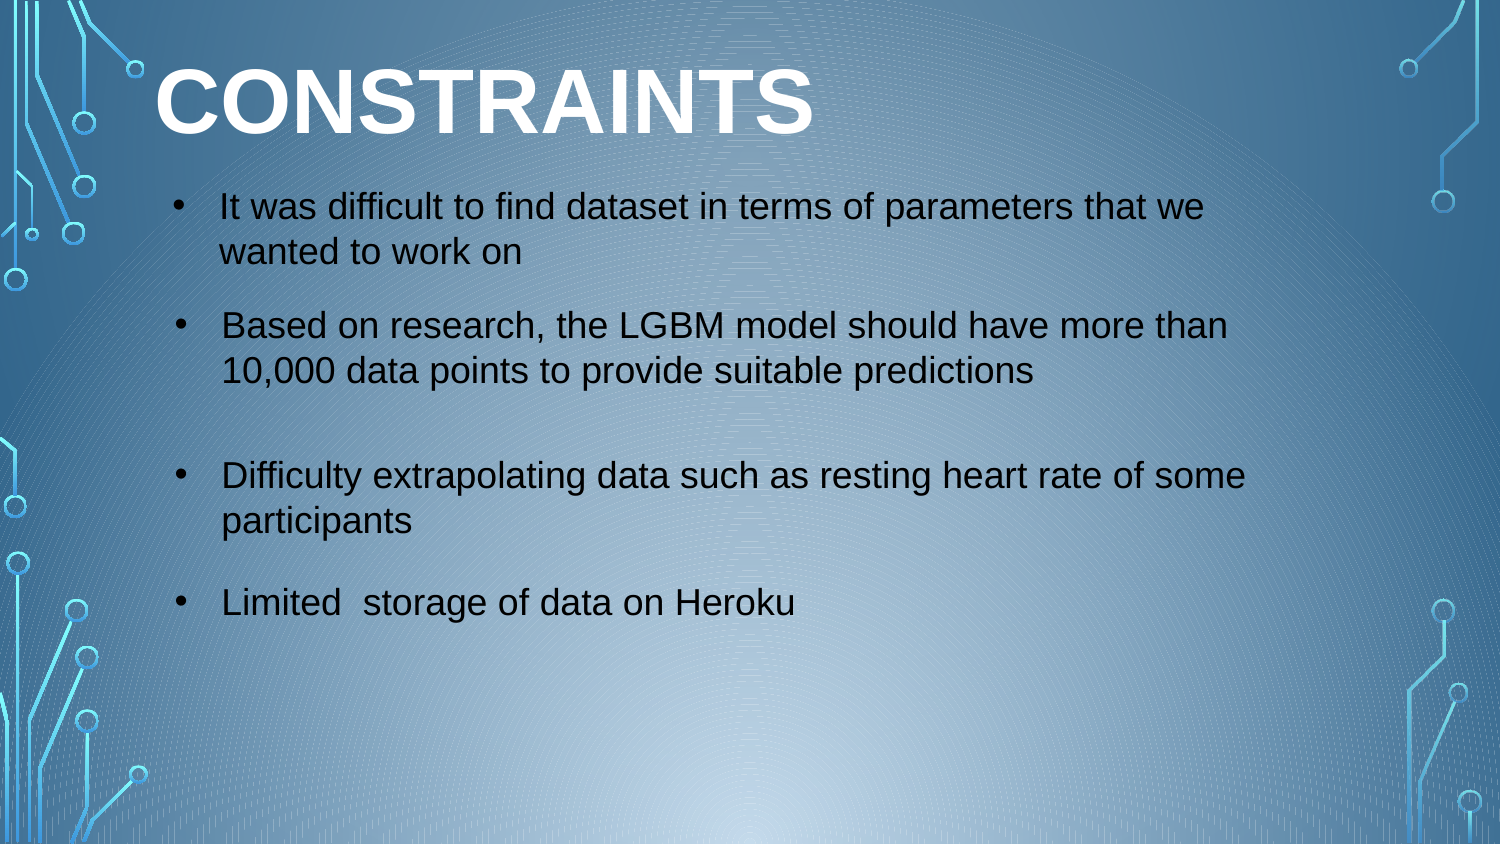

Constraints
It was difficult to find dataset in terms of parameters that we wanted to work on

Based on research, the LGBM model should have more than 10,000 data points to provide suitable predictions
Difficulty extrapolating data such as resting heart rate of some participants
Limited  storage of data on Heroku